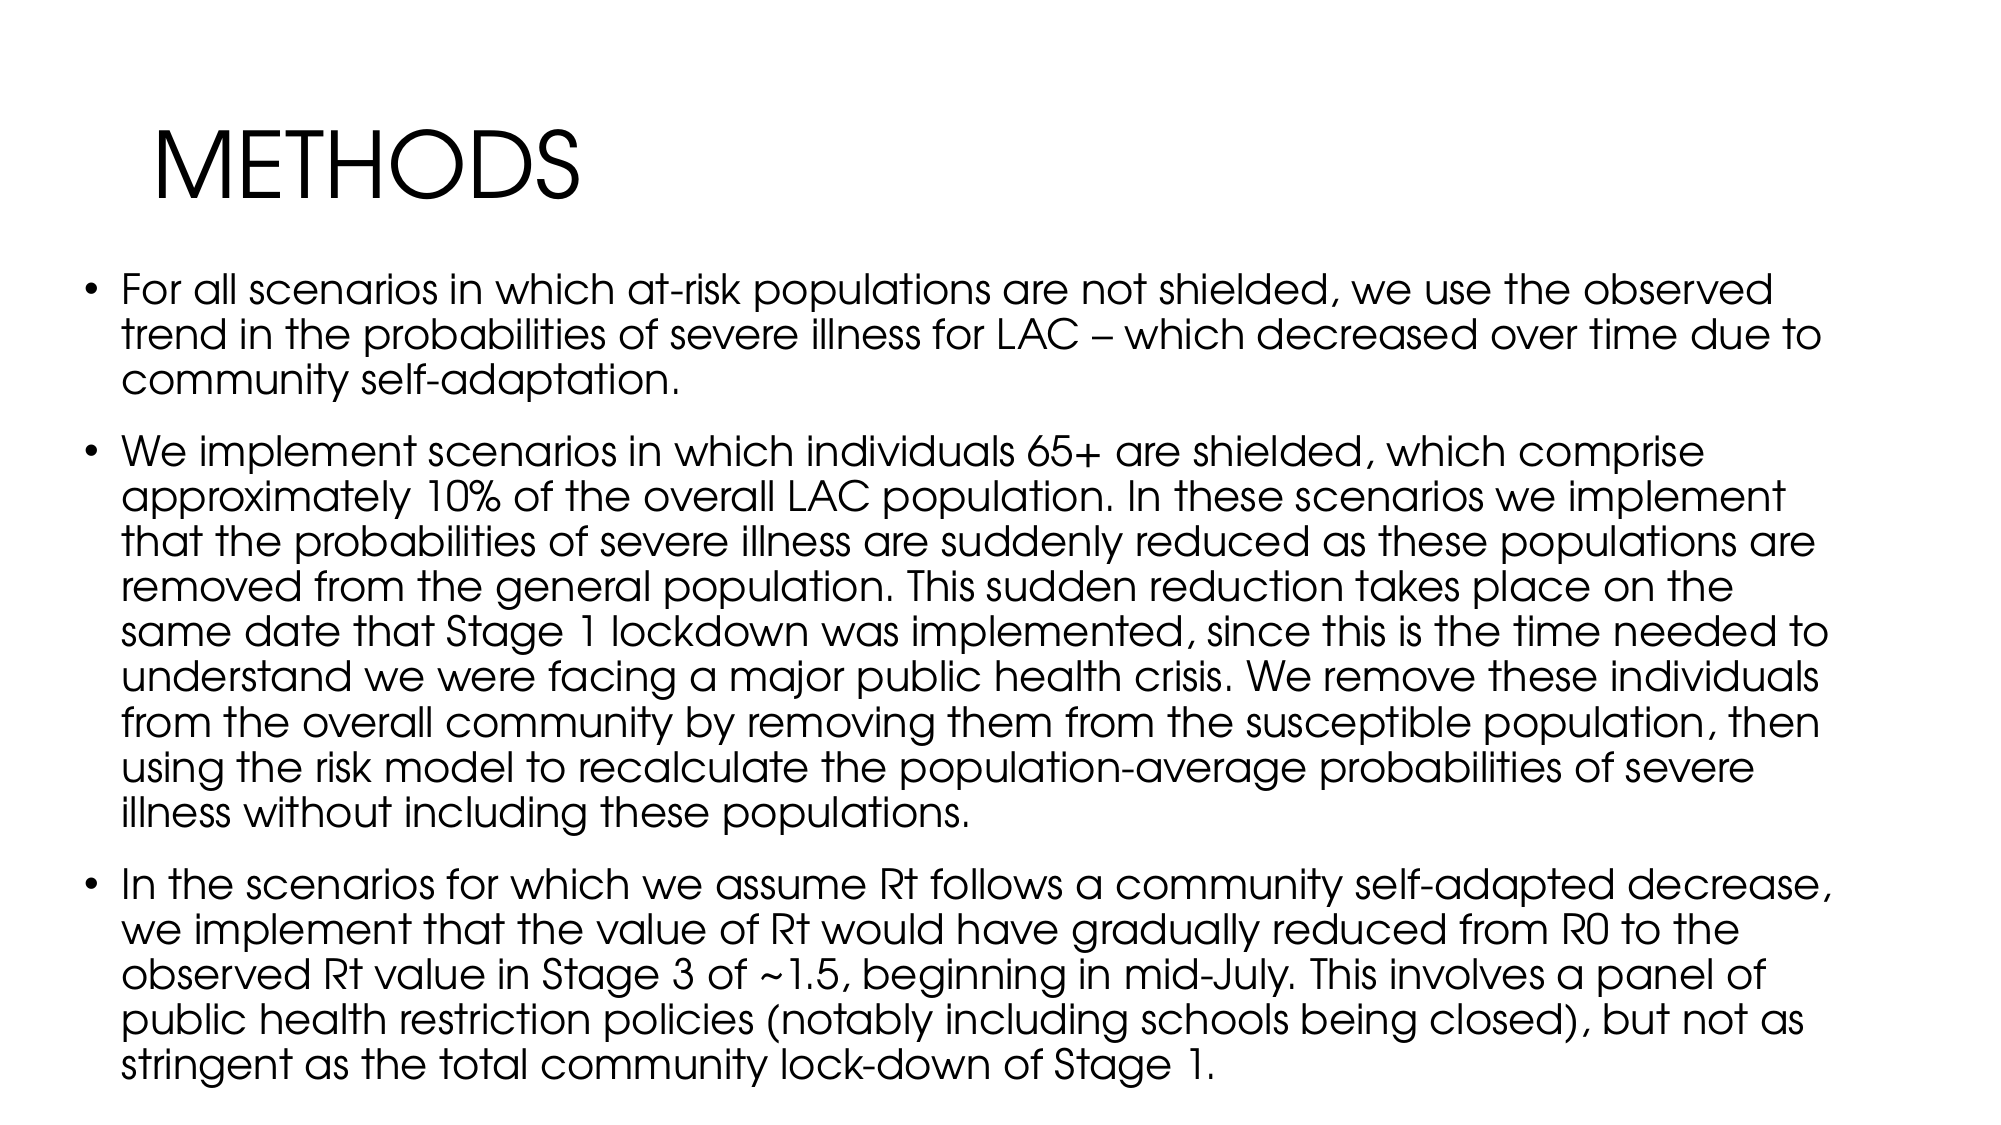

# METHODS
For all scenarios in which at-risk populations are not shielded, we use the observed trend in the probabilities of severe illness for LAC – which decreased over time due to community self-adaptation.
We implement scenarios in which individuals 65+ are shielded, which comprise approximately 10% of the overall LAC population. In these scenarios we implement that the probabilities of severe illness are suddenly reduced as these populations are removed from the general population. This sudden reduction takes place on the same date that Stage 1 lockdown was implemented, since this is the time needed to understand we were facing a major public health crisis. We remove these individuals from the overall community by removing them from the susceptible population, then using the risk model to recalculate the population-average probabilities of severe illness without including these populations.
In the scenarios for which we assume Rt follows a community self-adapted decrease, we implement that the value of Rt would have gradually reduced from R0 to the observed Rt value in Stage 3 of ~1.5, beginning in mid-July. This involves a panel of public health restriction policies (notably including schools being closed), but not as stringent as the total community lock-down of Stage 1.